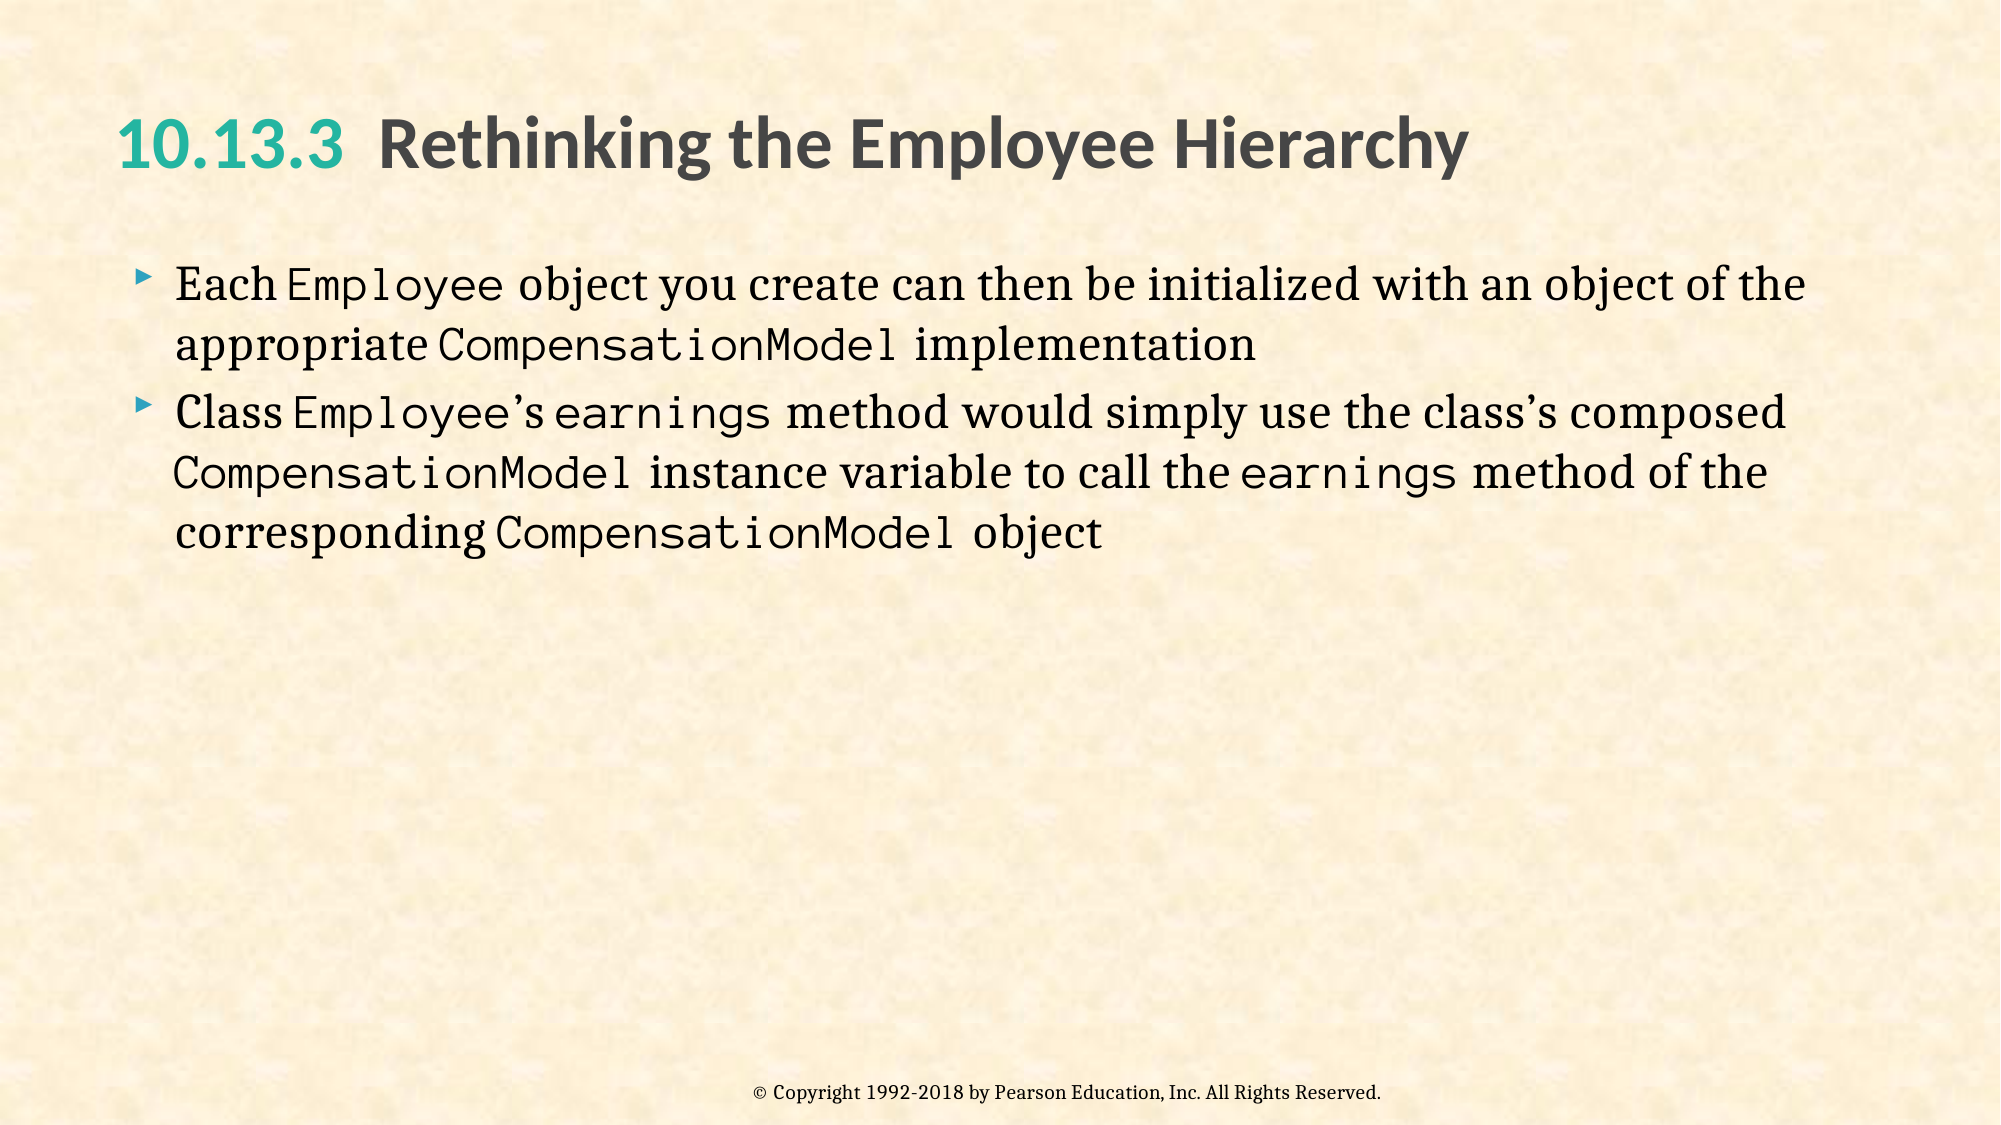

# 10.13.3  Rethinking the Employee Hierarchy
Each Employee object you create can then be initialized with an object of the appropriate CompensationModel implementation
Class Employee’s earnings method would simply use the class’s composed CompensationModel instance variable to call the earnings method of the corresponding CompensationModel object

© Copyright 1992-2018 by Pearson Education, Inc. All Rights Reserved.